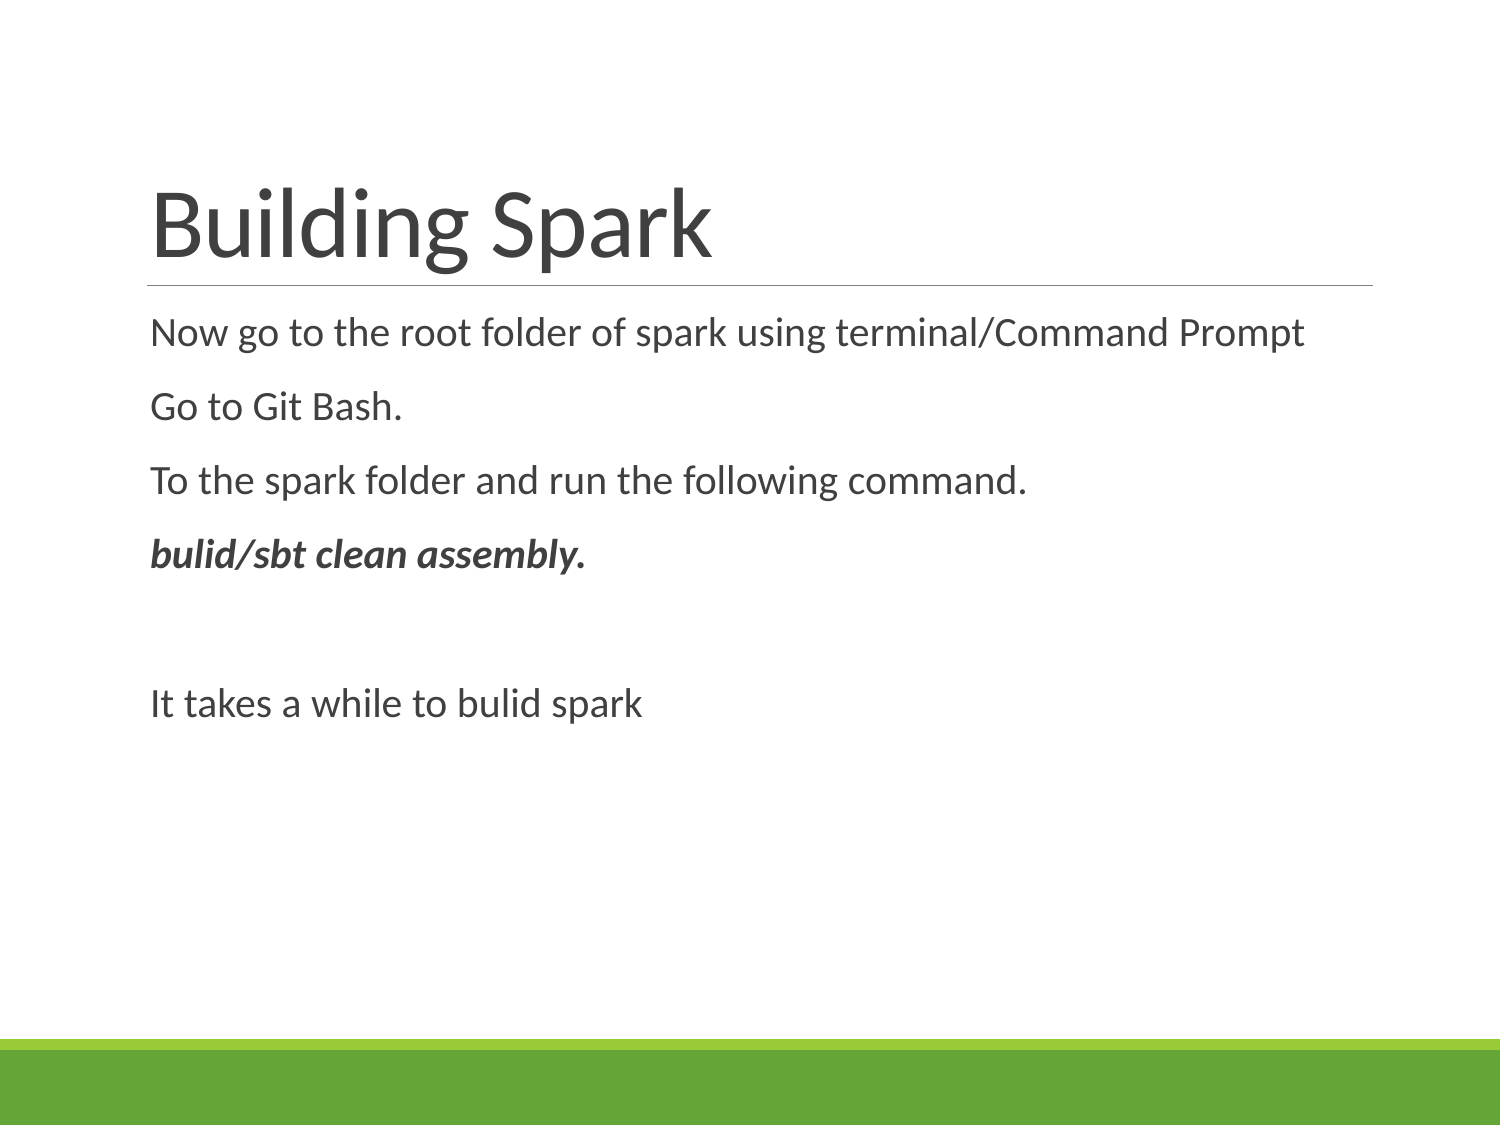

# Building Spark
Now go to the root folder of spark using terminal/Command Prompt
Go to Git Bash.
To the spark folder and run the following command.
bulid/sbt clean assembly.

It takes a while to bulid spark